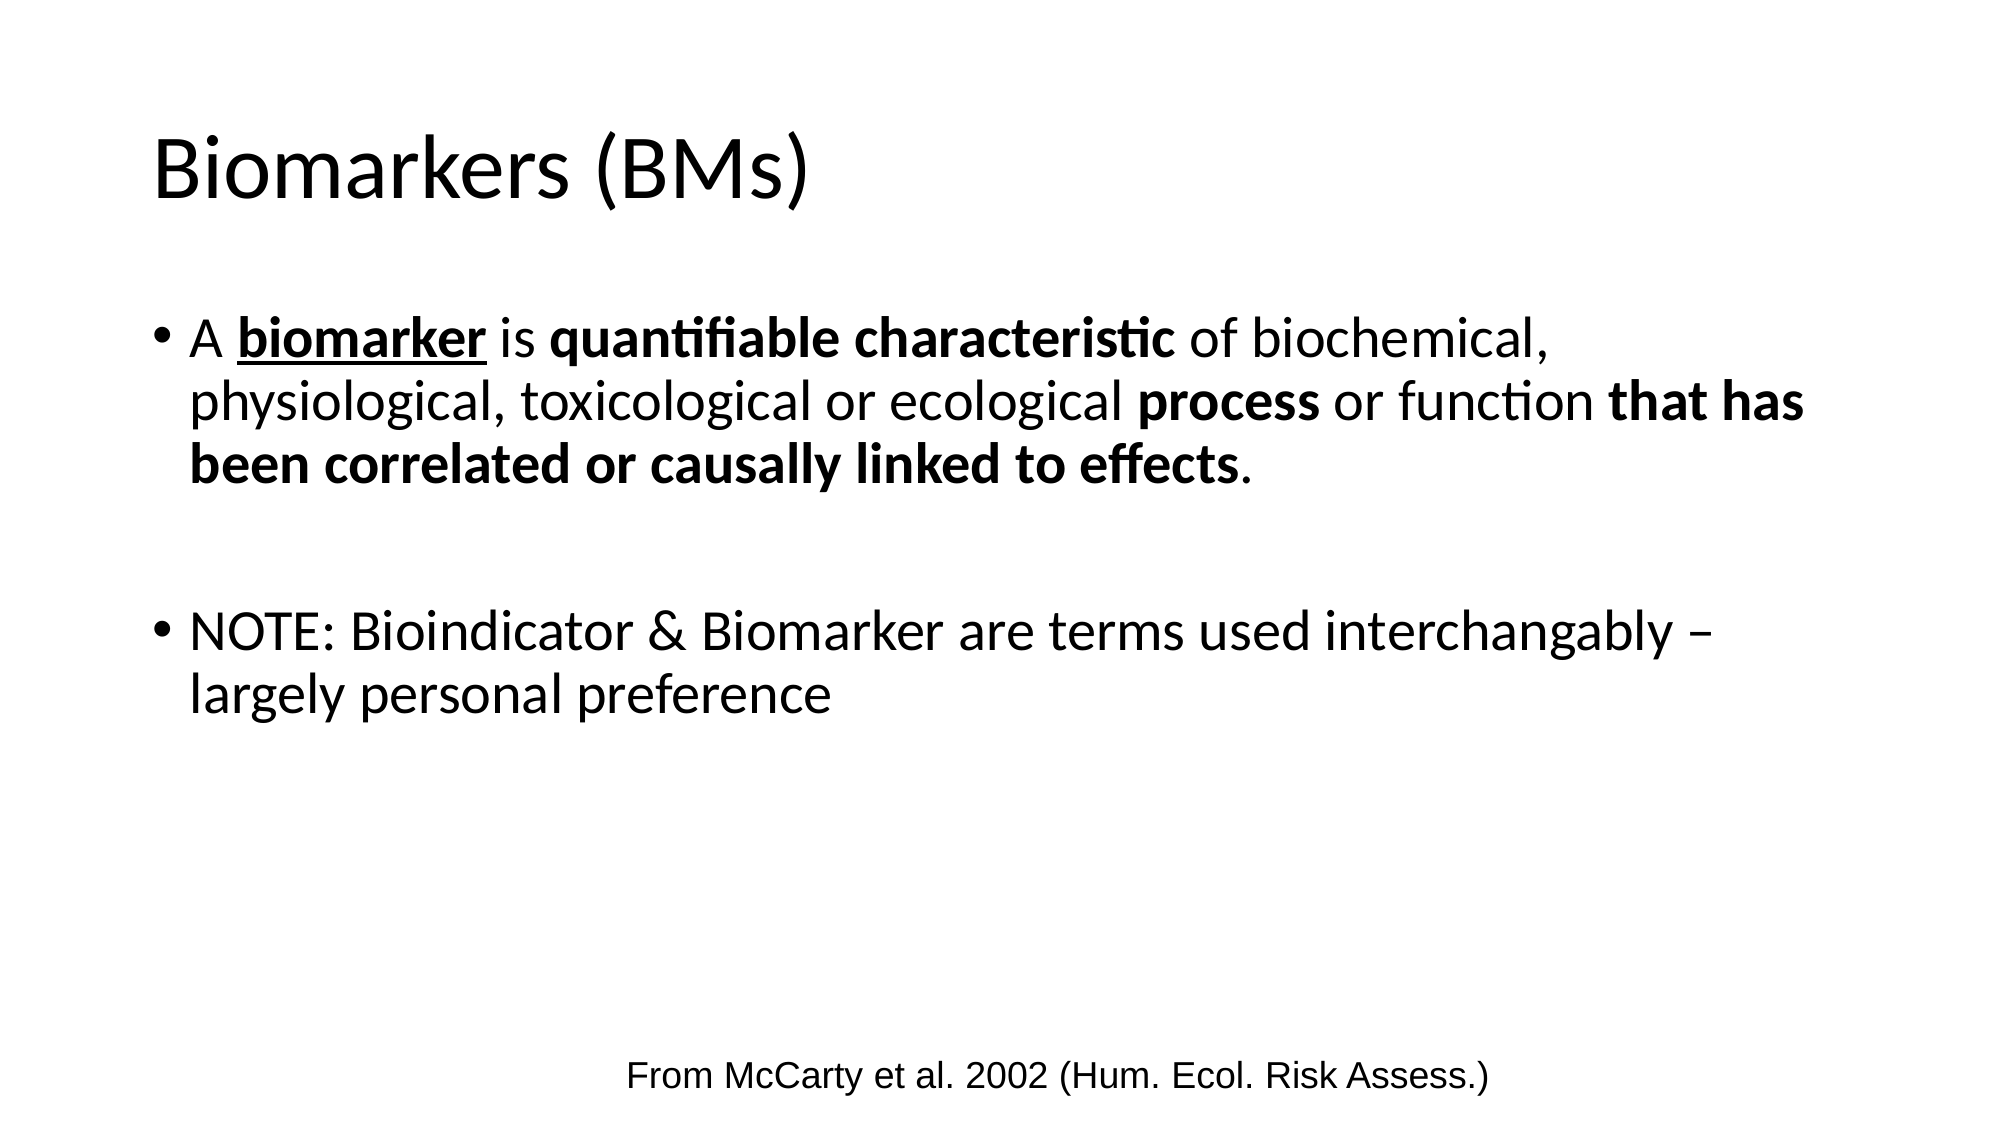

# Biomarkers (BMs)
A biomarker is quantifiable characteristic of biochemical, physiological, toxicological or ecological process or function that has been correlated or causally linked to effects.

NOTE: Bioindicator & Biomarker are terms used interchangably – largely personal preference
From McCarty et al. 2002 (Hum. Ecol. Risk Assess.)